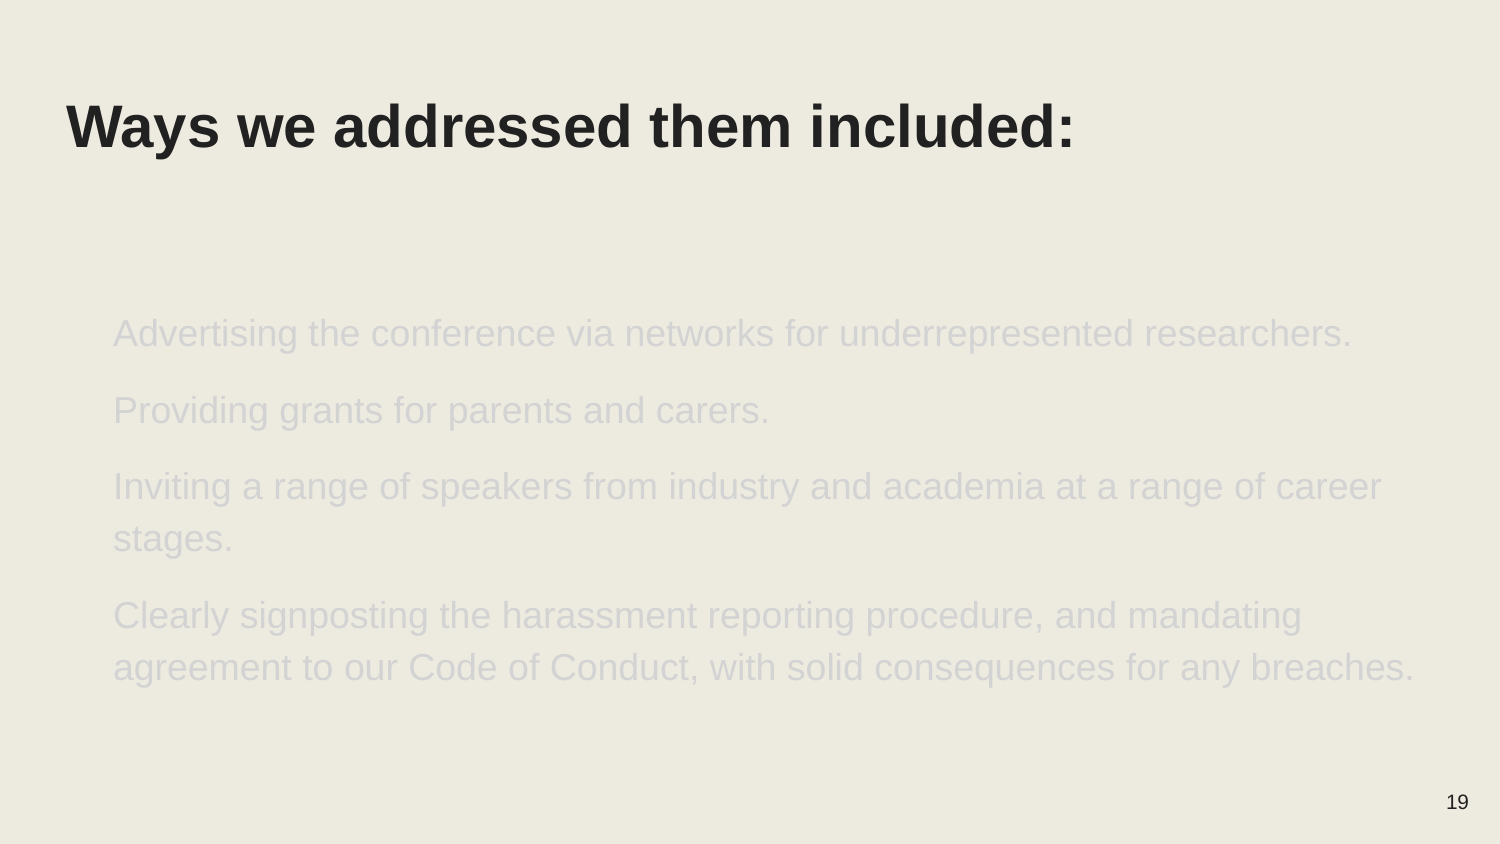

# Ways we addressed them included:
Advertising the conference via networks for underrepresented researchers.
Providing grants for parents and carers.
Inviting a range of speakers from industry and academia at a range of career stages.
Clearly signposting the harassment reporting procedure, and mandating agreement to our Code of Conduct, with solid consequences for any breaches.
19